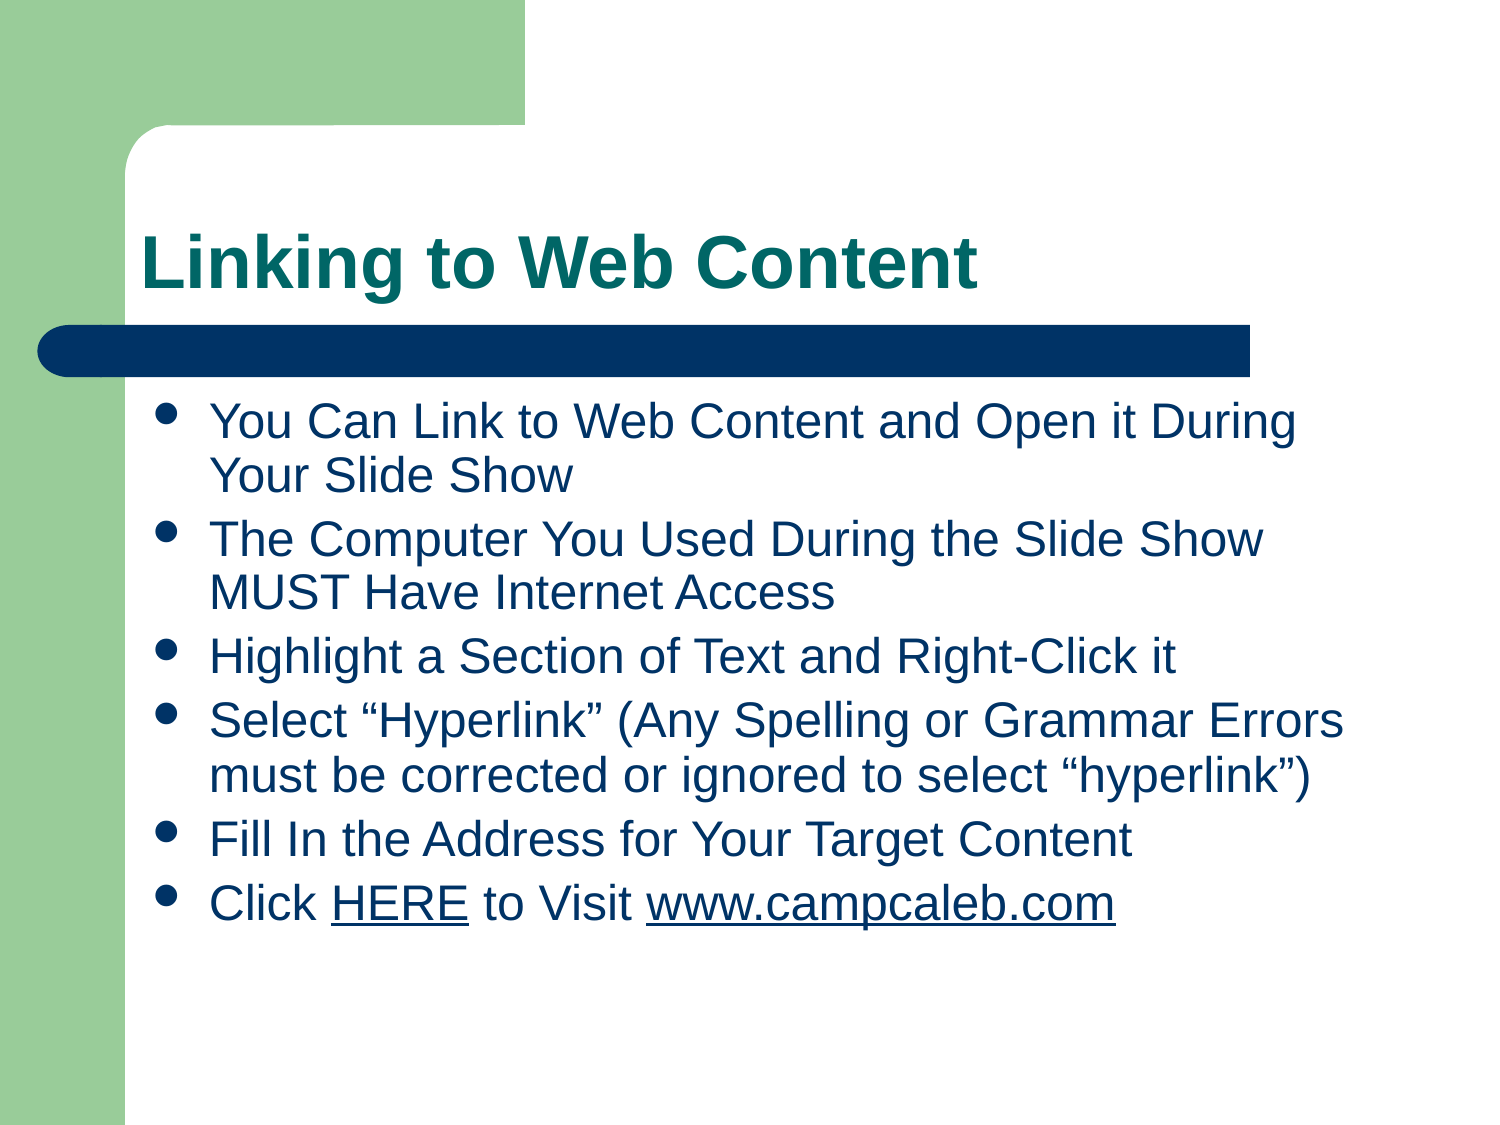

0
# Linking to Web Content
You Can Link to Web Content and Open it During Your Slide Show
The Computer You Used During the Slide Show MUST Have Internet Access
Highlight a Section of Text and Right-Click it
Select “Hyperlink” (Any Spelling or Grammar Errors must be corrected or ignored to select “hyperlink”)
Fill In the Address for Your Target Content
Click HERE to Visit www.campcaleb.com